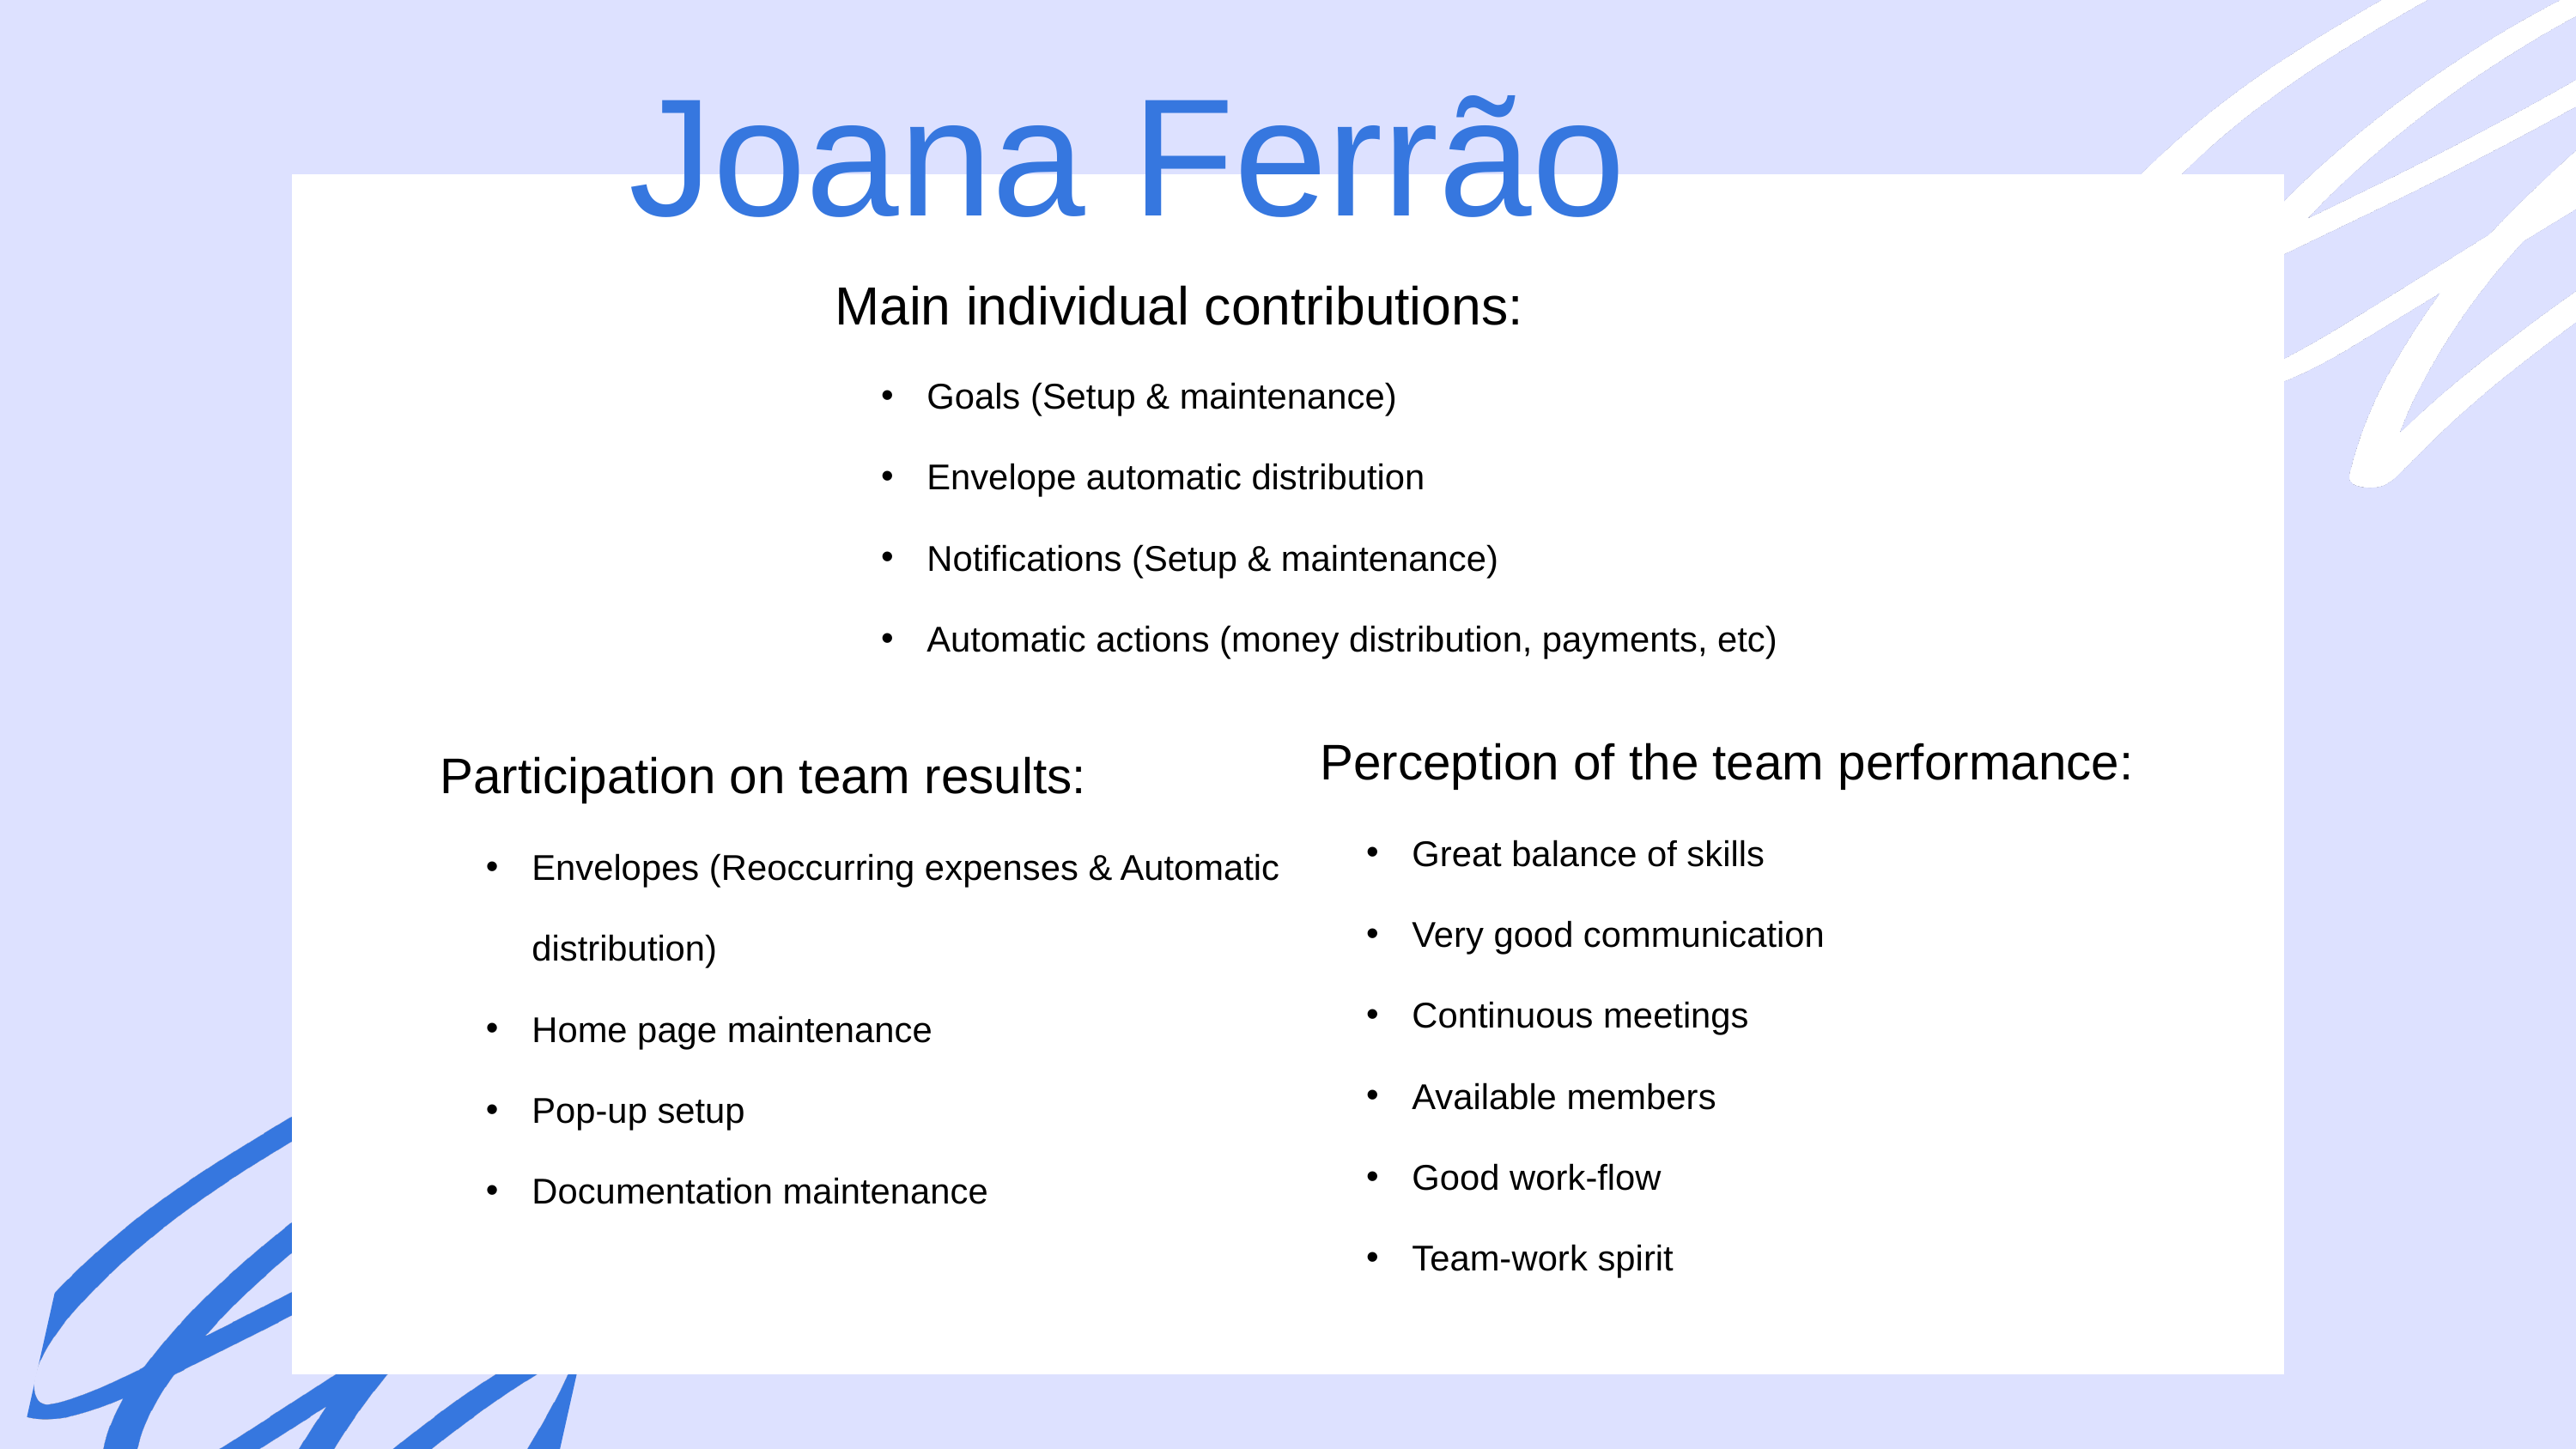

Joana Ferrão

Main individual contributions:
Goals (Setup & maintenance)
Envelope automatic distribution
Notifications (Setup & maintenance)
Automatic actions (money distribution, payments, etc)

Participation on team results:

Envelopes (Reoccurring expenses & Automatic distribution)
Home page maintenance
Pop-up setup
Documentation maintenance

Perception of the team performance:

Great balance of skills
Very good communication
Continuous meetings
Available members
Good work-flow
Team-work spirit